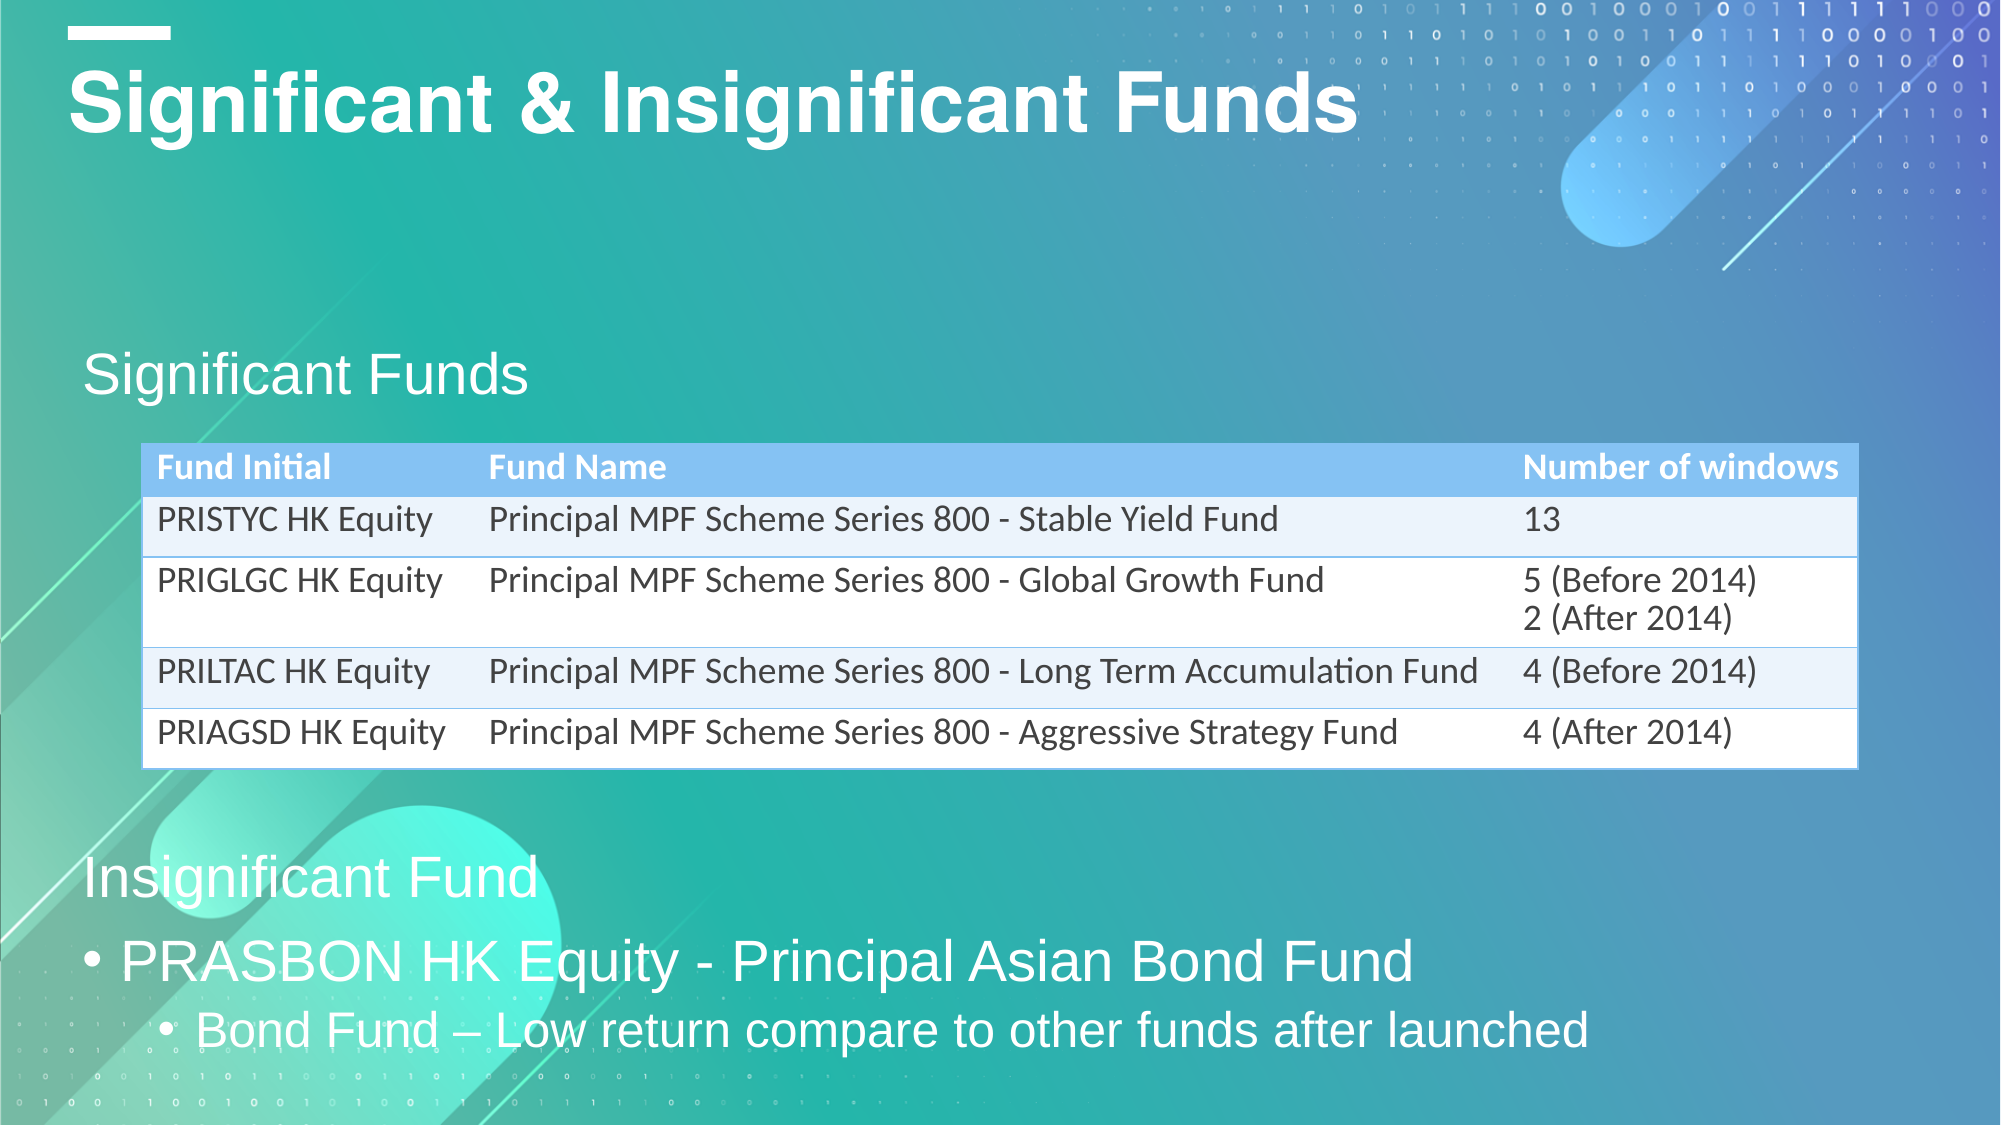

# Significant & Insignificant Funds

Significant Funds

Insignificant Fund
PRASBON HK Equity - Principal Asian Bond Fund
Bond Fund – Low return compare to other funds after launched

| Fund Initial | Fund Name | Number of windows |
| --- | --- | --- |
| PRISTYC HK Equity | Principal MPF Scheme Series 800 - Stable Yield Fund | 13 |
| PRIGLGC HK Equity | Principal MPF Scheme Series 800 - Global Growth Fund | 5 (Before 2014) 2 (After 2014) |
| PRILTAC HK Equity | Principal MPF Scheme Series 800 - Long Term Accumulation Fund | 4 (Before 2014) |
| PRIAGSD HK Equity | Principal MPF Scheme Series 800 - Aggressive Strategy Fund | 4 (After 2014) |